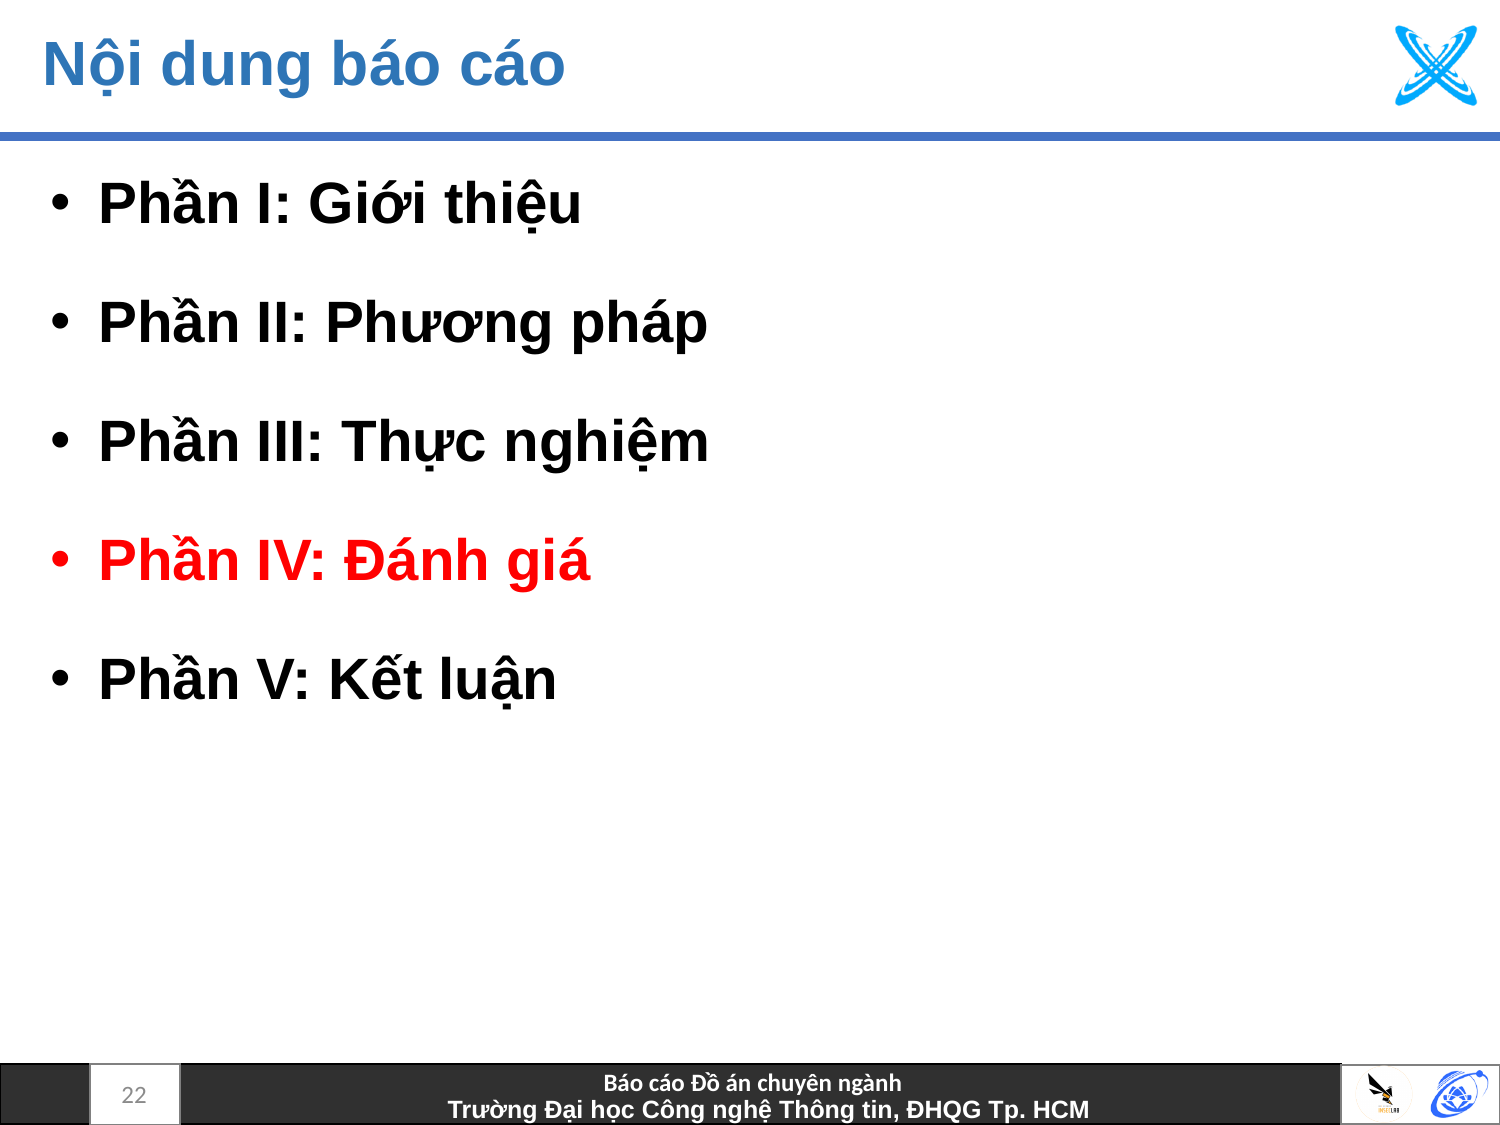

# Nội dung báo cáo
Phần I: Giới thiệu
Phần II: Phương pháp
Phần III: Thực nghiệm
Phần IV: Đánh giá
Phần V: Kết luận

22
Báo cáo Đồ án chuyên ngành